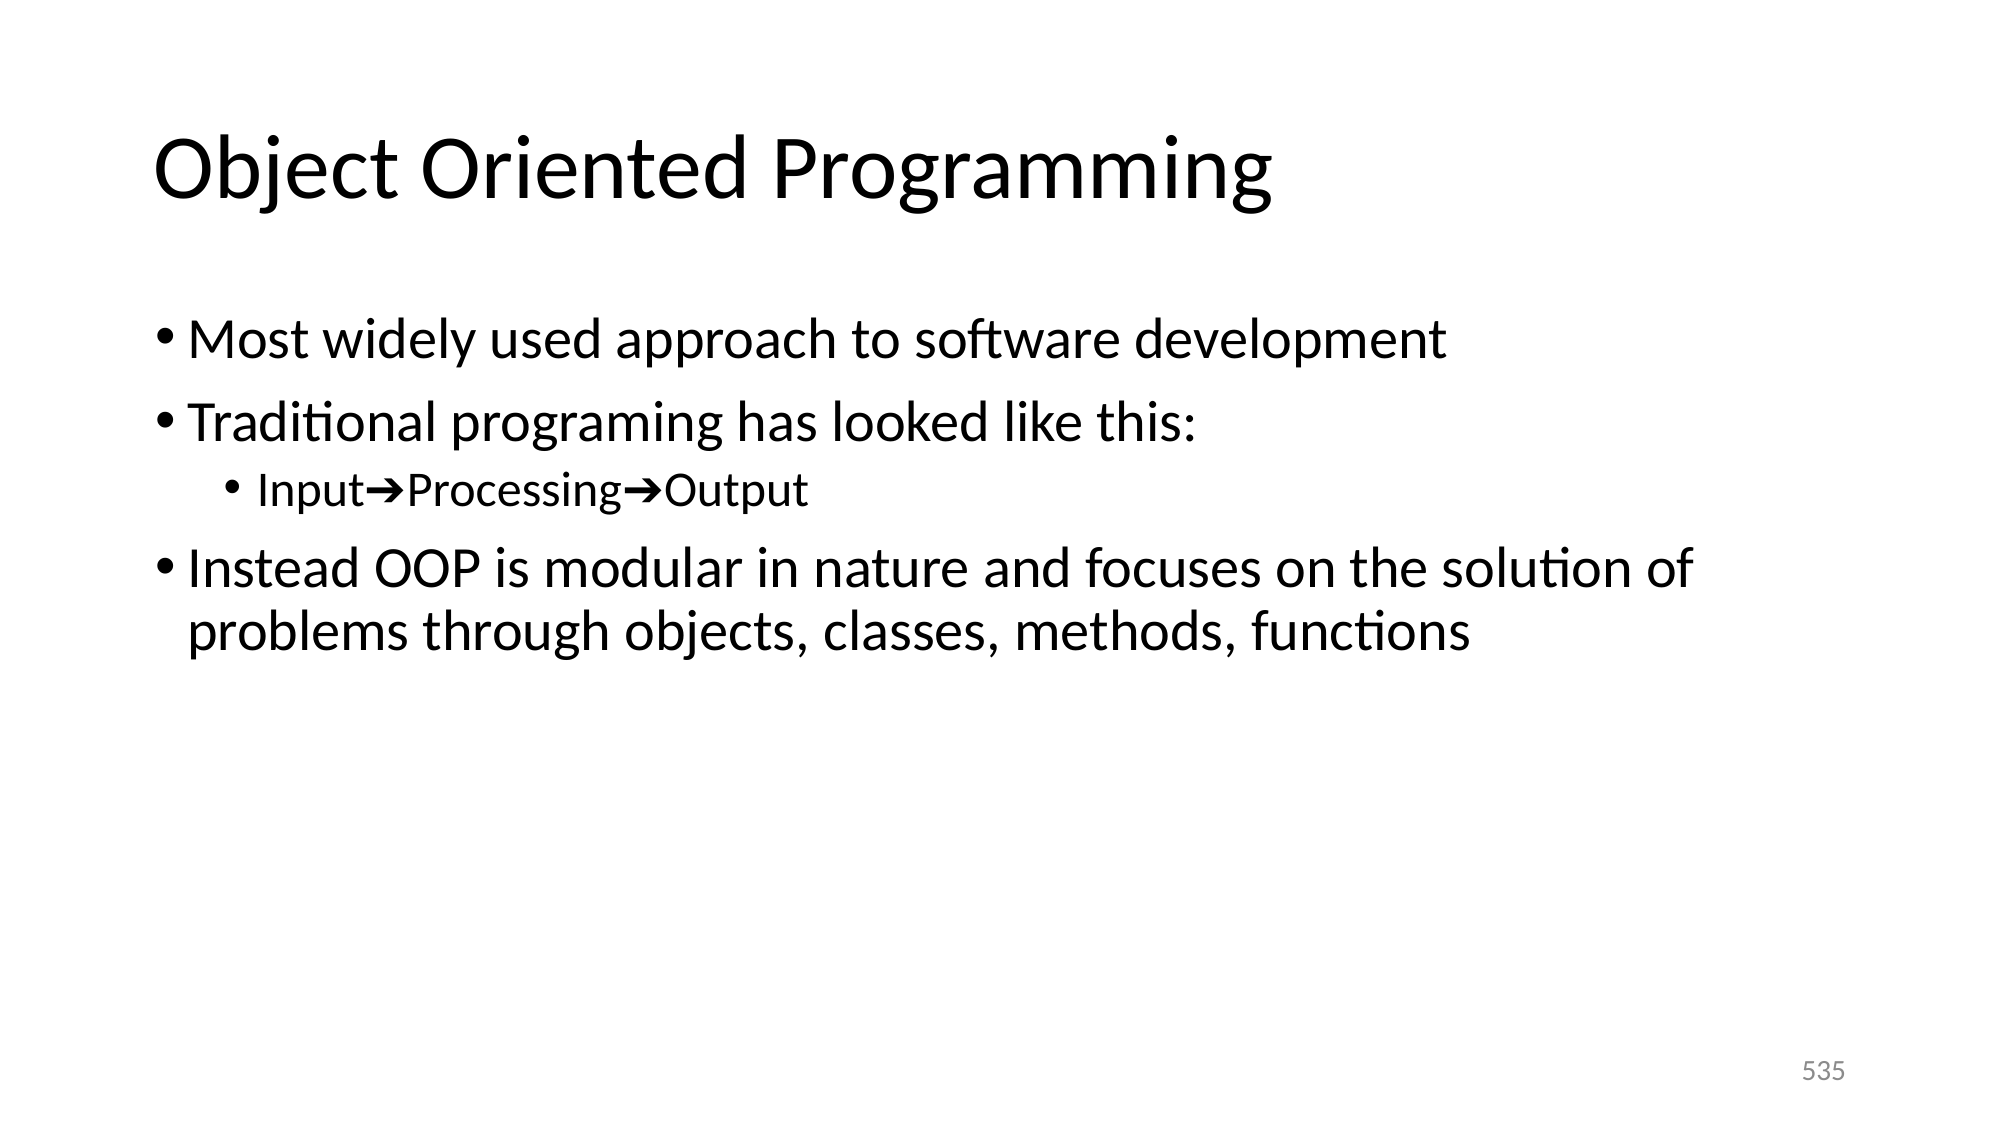

# Object Oriented Programming
Most widely used approach to software development
Traditional programing has looked like this:
Input➔Processing➔Output
Instead OOP is modular in nature and focuses on the solution of problems through objects, classes, methods, functions

535